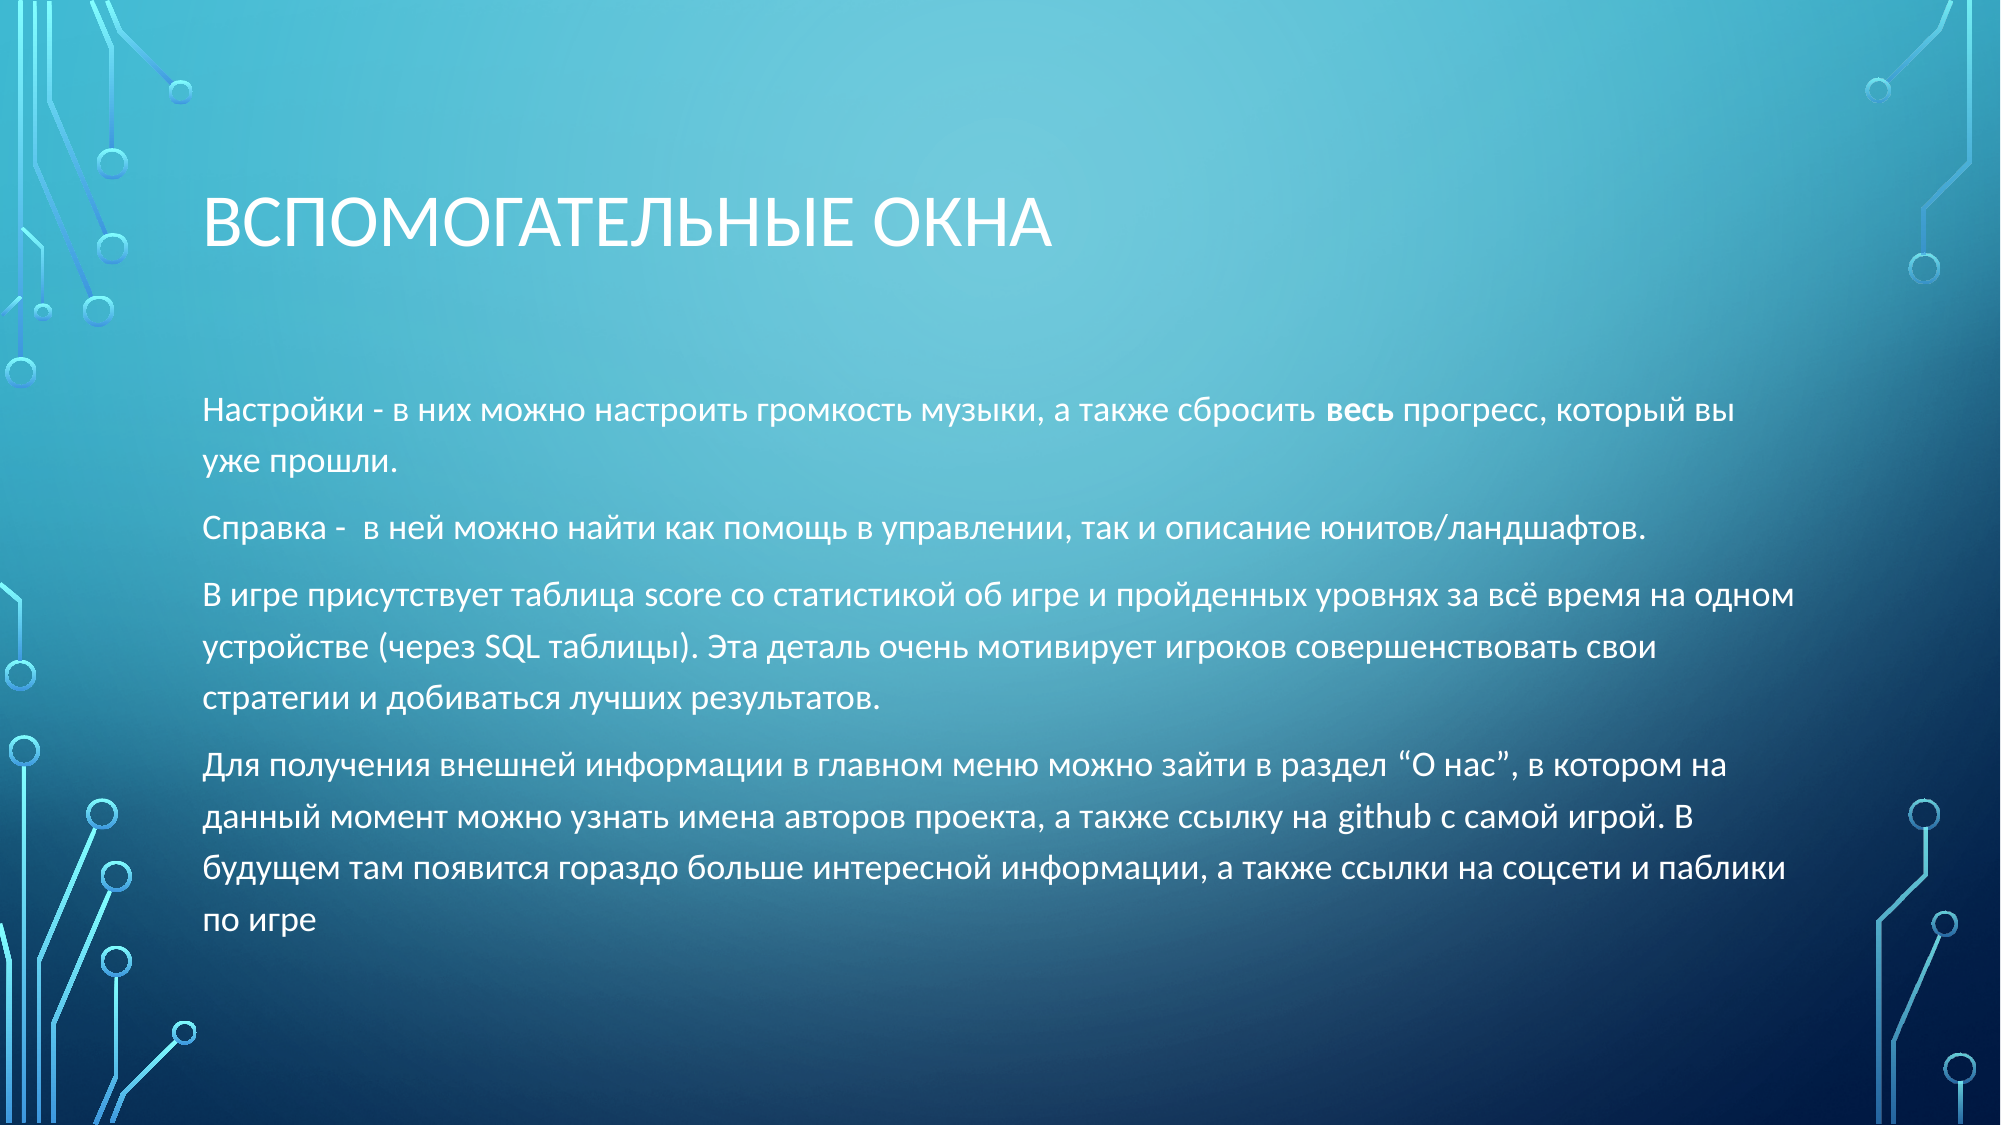

# Вспомогательные окна
Настройки - в них можно настроить громкость музыки, а также сбросить весь прогресс, который вы уже прошли.
Справка -  в ней можно найти как помощь в управлении, так и описание юнитов/ландшафтов.
В игре присутствует таблица score со статистикой об игре и пройденных уровнях за всё время на одном устройстве (через SQL таблицы). Эта деталь очень мотивирует игроков совершенствовать свои стратегии и добиваться лучших результатов.
Для получения внешней информации в главном меню можно зайти в раздел “О нас”, в котором на данный момент можно узнать имена авторов проекта, а также ссылку на github с самой игрой. В будущем там появится гораздо больше интересной информации, а также ссылки на соцсети и паблики по игре